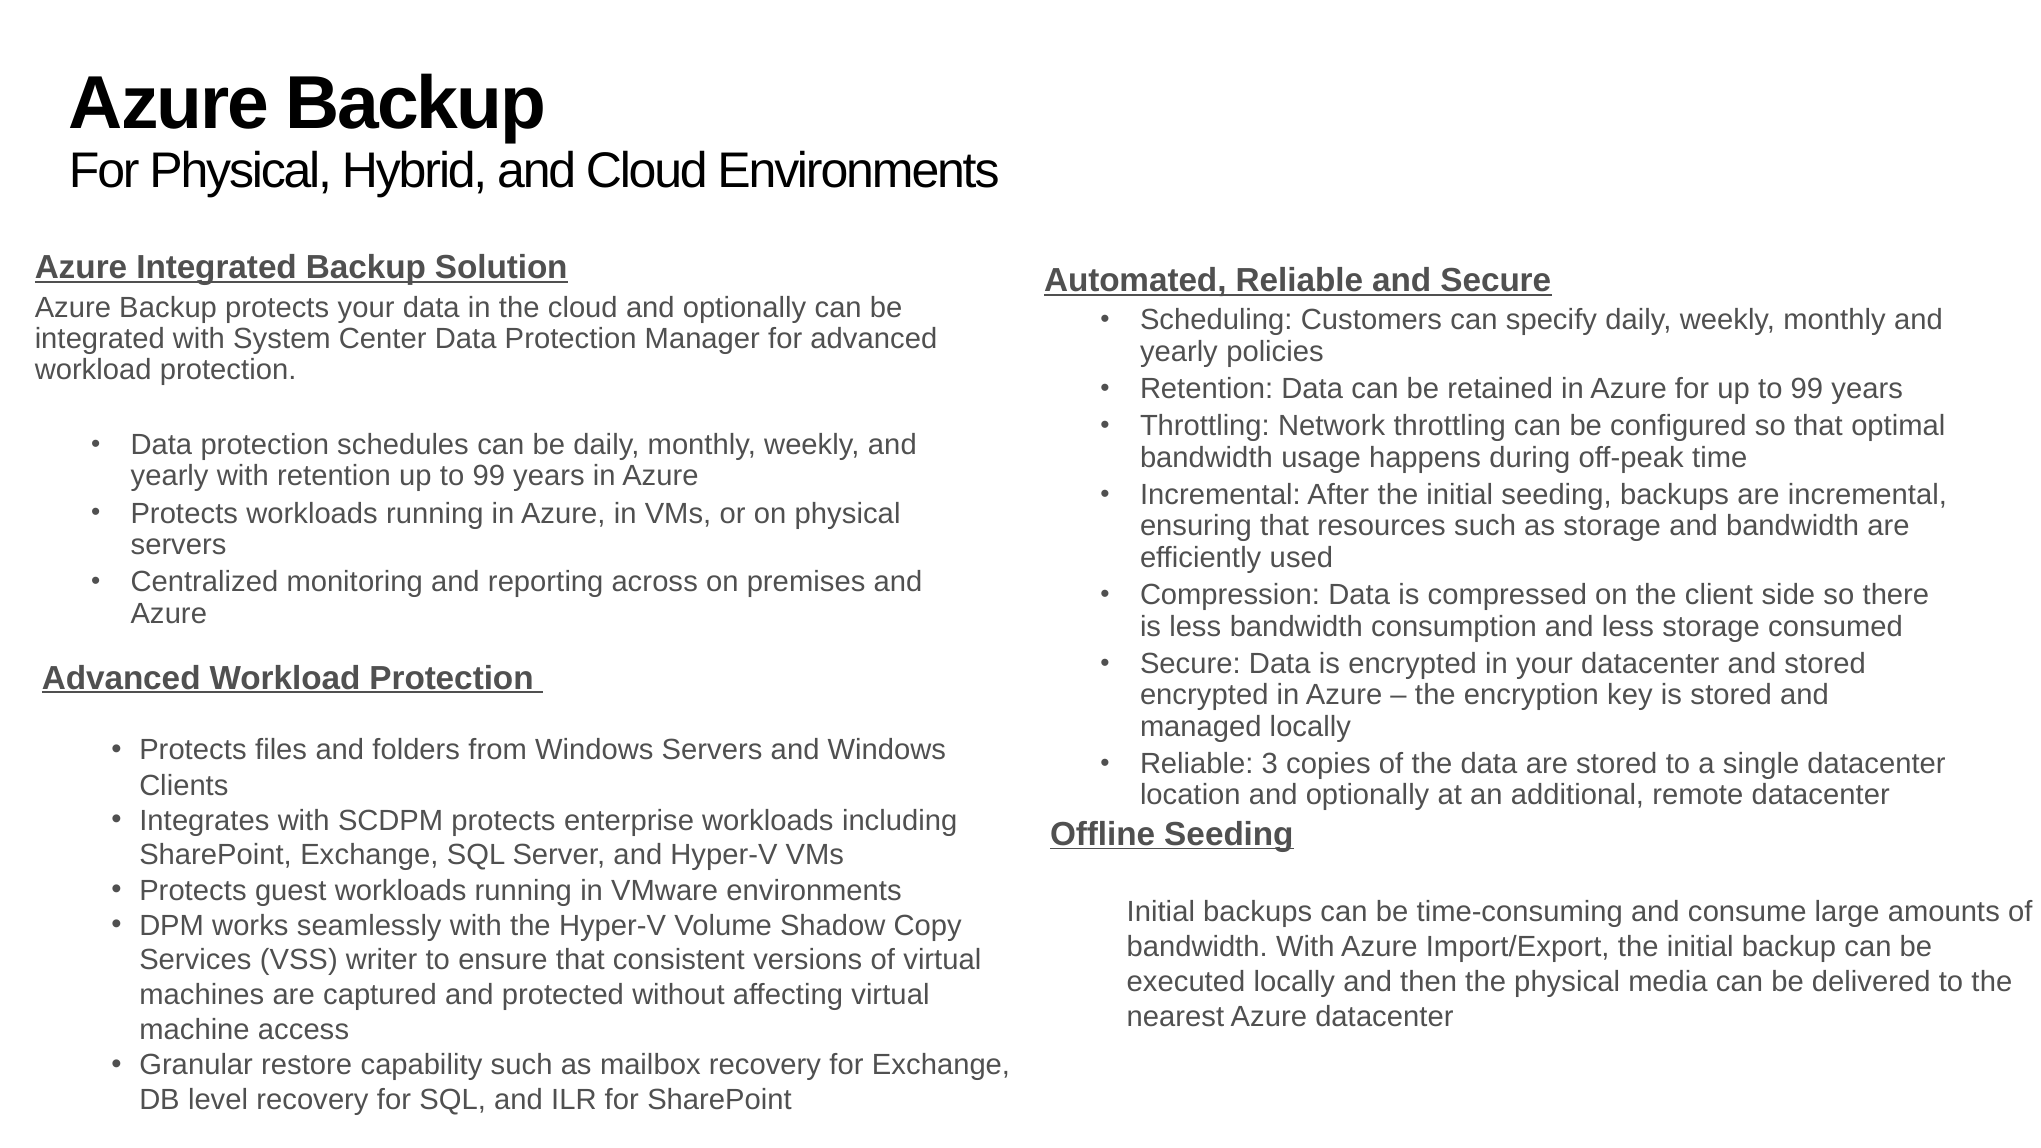

# Azure Backup For Physical, Hybrid, and Cloud Environments
Azure Integrated Backup Solution
Azure Backup protects your data in the cloud and optionally can be integrated with System Center Data Protection Manager for advanced workload protection.

Data protection schedules can be daily, monthly, weekly, and yearly with retention up to 99 years in Azure
Protects workloads running in Azure, in VMs, or on physical servers
Centralized monitoring and reporting across on premises and Azure
Automated, Reliable and Secure
Scheduling: Customers can specify daily, weekly, monthly and yearly policies
Retention: Data can be retained in Azure for up to 99 years
Throttling: Network throttling can be configured so that optimal bandwidth usage happens during off-peak time
Incremental: After the initial seeding, backups are incremental, ensuring that resources such as storage and bandwidth are efficiently used
Compression: Data is compressed on the client side so there is less bandwidth consumption and less storage consumed
Secure: Data is encrypted in your datacenter and stored encrypted in Azure – the encryption key is stored and managed locally
Reliable: 3 copies of the data are stored to a single datacenter location and optionally at an additional, remote datacenter
 Advanced Workload Protection

Protects files and folders from Windows Servers and Windows Clients
Integrates with SCDPM protects enterprise workloads including SharePoint, Exchange, SQL Server, and Hyper-V VMs
Protects guest workloads running in VMware environments
DPM works seamlessly with the Hyper-V Volume Shadow Copy Services (VSS) writer to ensure that consistent versions of virtual machines are captured and protected without affecting virtual machine access
Granular restore capability such as mailbox recovery for Exchange, DB level recovery for SQL, and ILR for SharePoint
Offline Seeding

Initial backups can be time-consuming and consume large amounts of bandwidth. With Azure Import/Export, the initial backup can be executed locally and then the physical media can be delivered to the nearest Azure datacenter